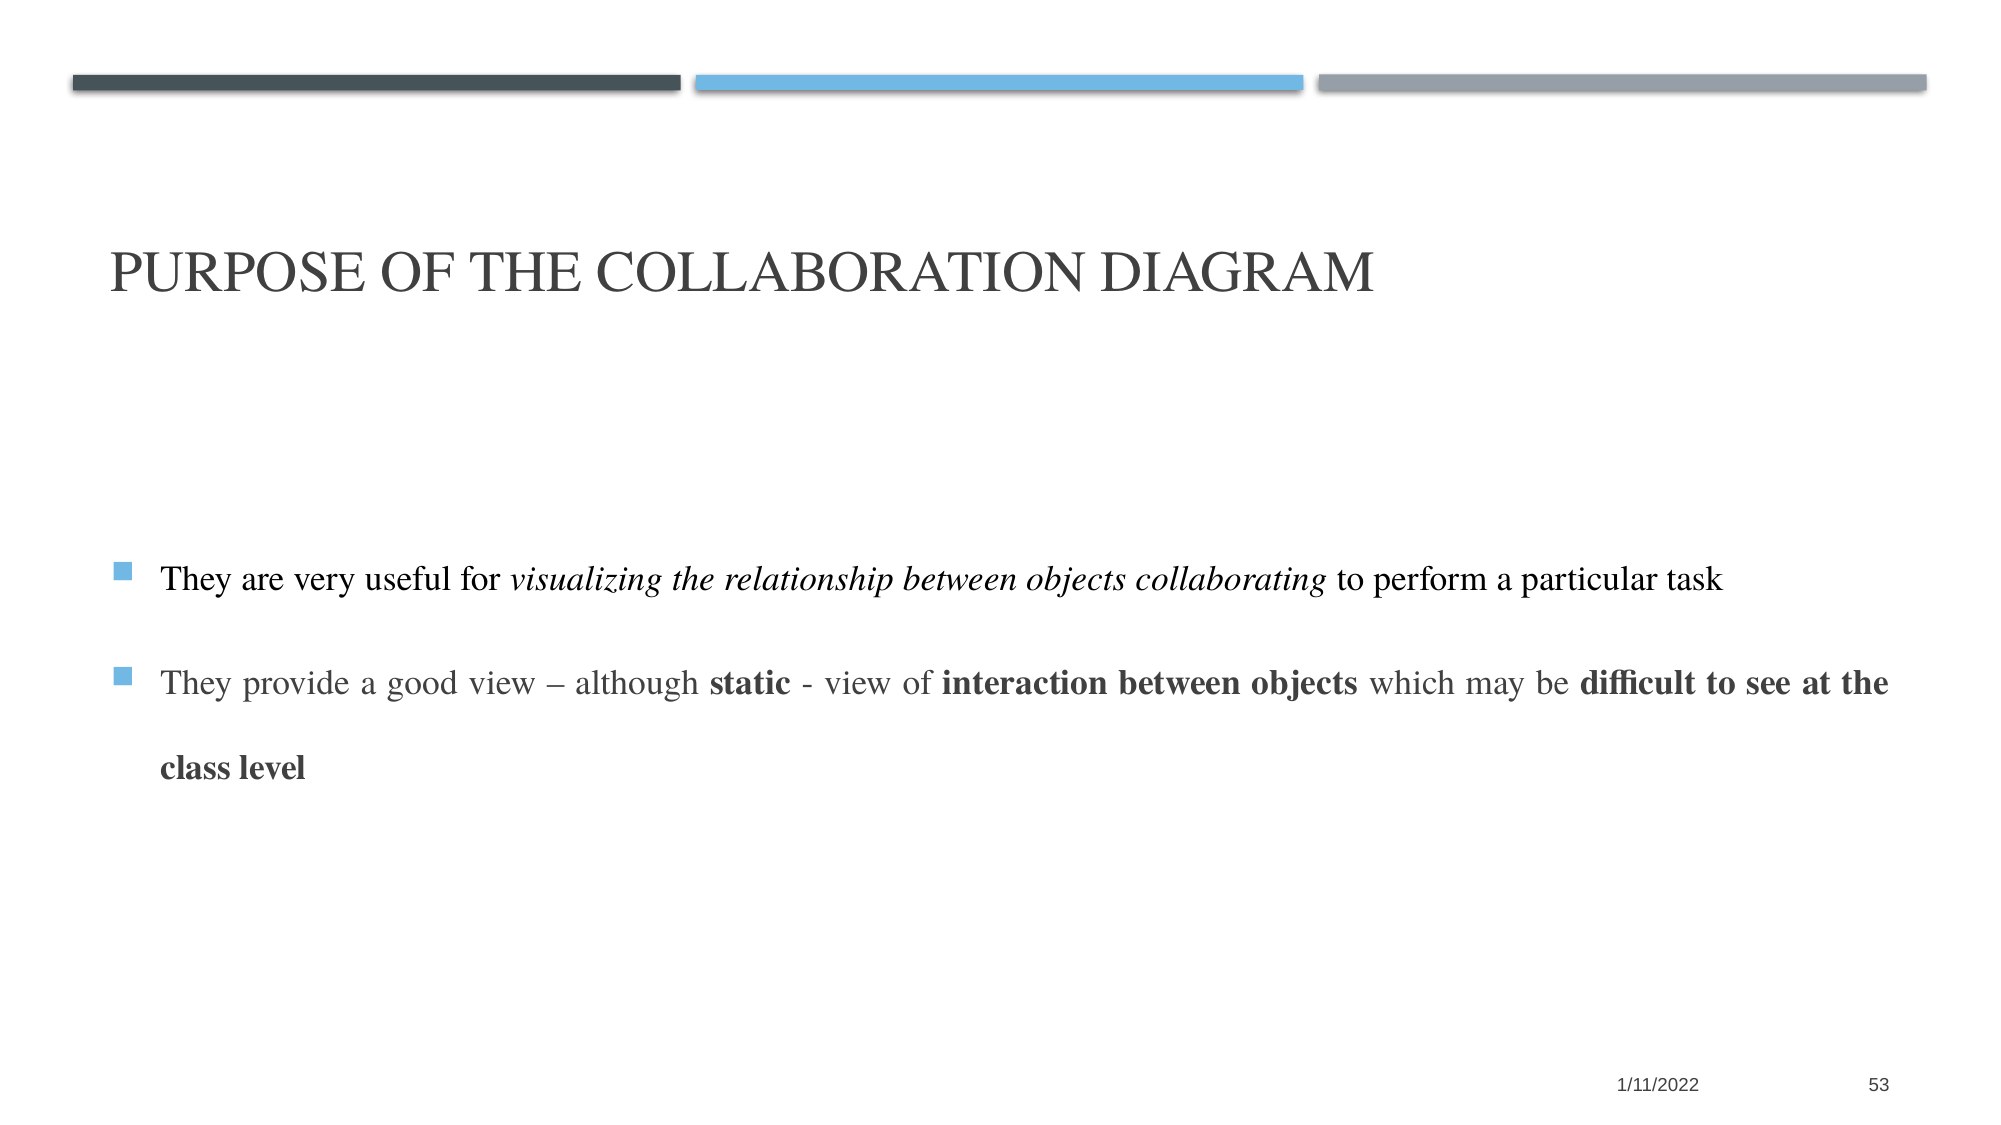

# Purpose of the Collaboration Diagram
They are very useful for visualizing the relationship between objects collaborating to perform a particular task
They provide a good view – although static - view of interaction between objects which may be difficult to see at the class level

1/11/2022
53